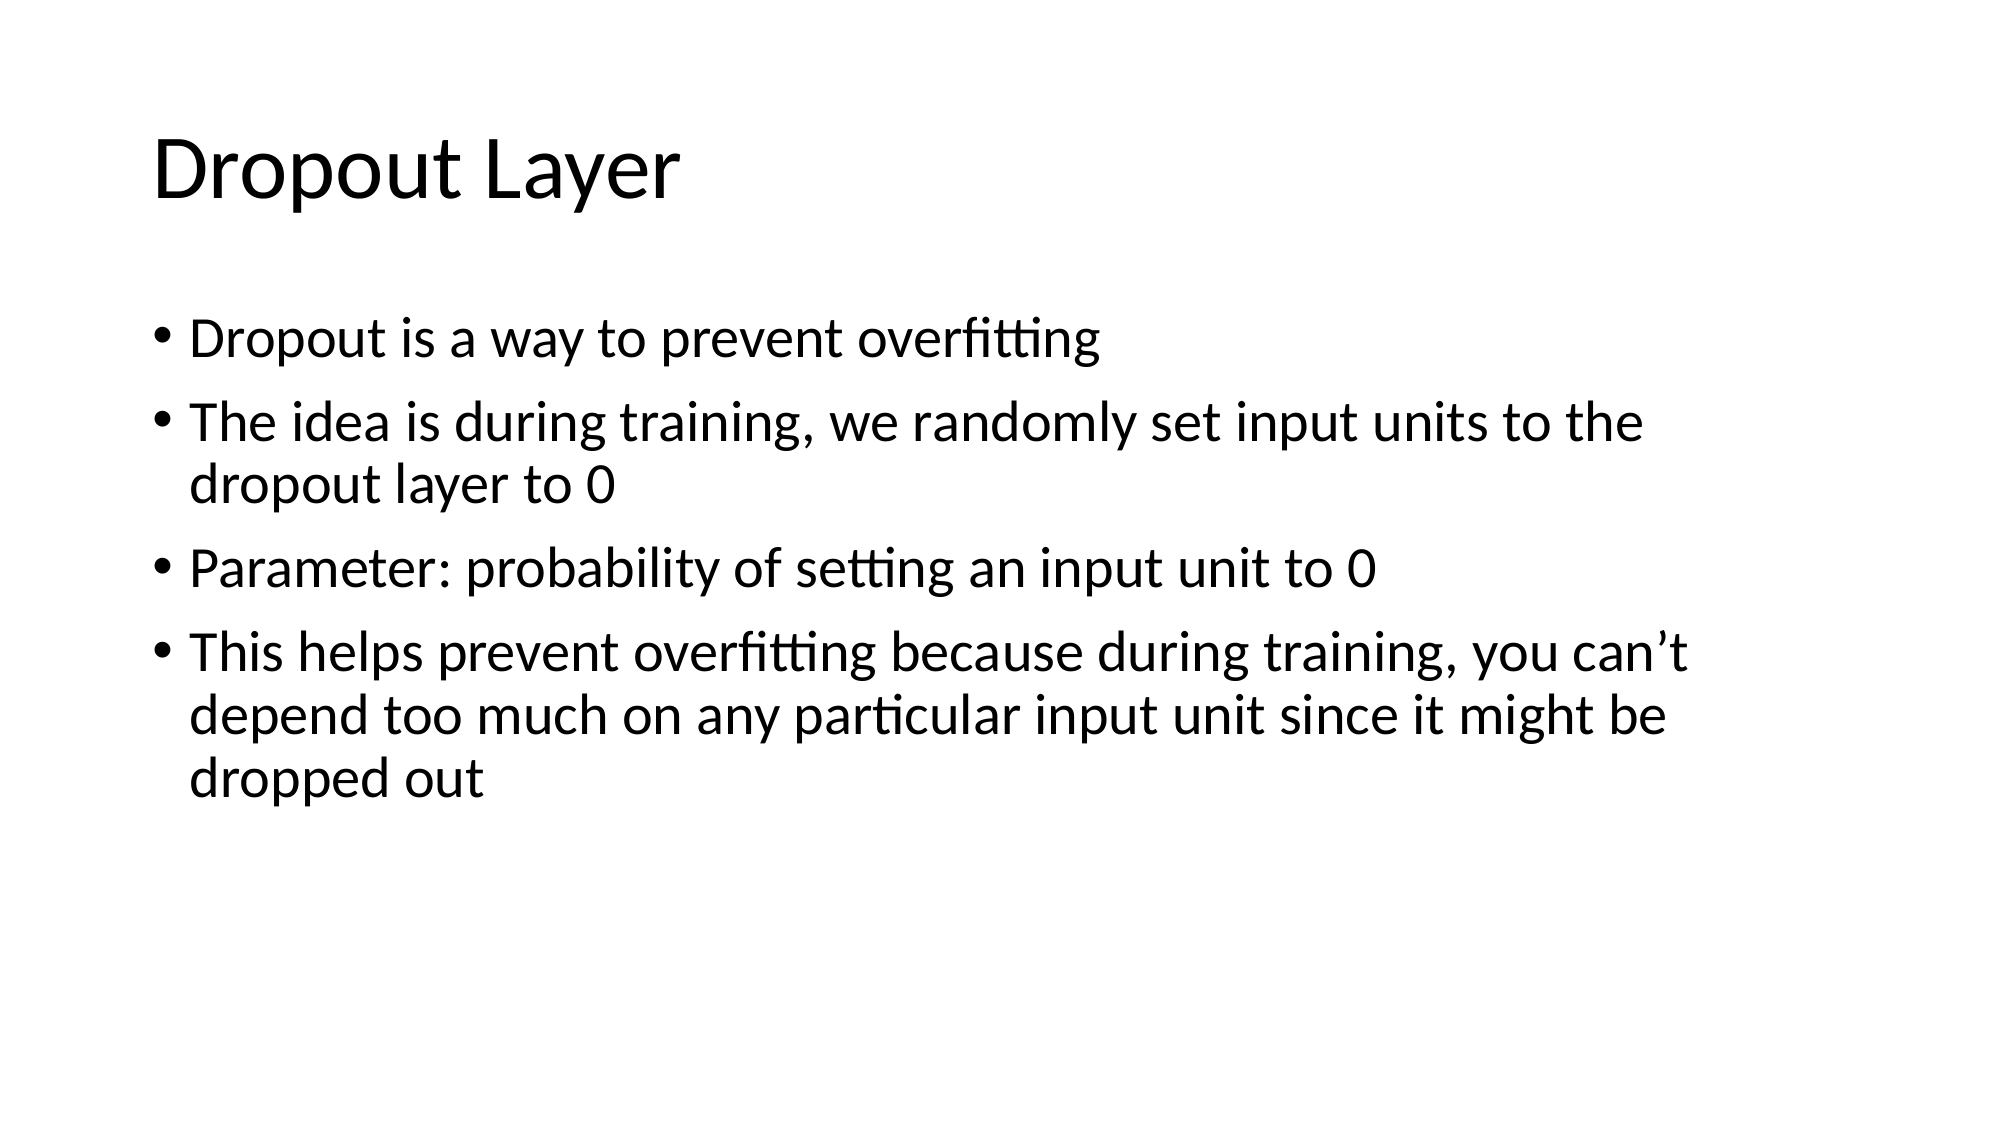

# Dropout Layer
Dropout is a way to prevent overfitting
The idea is during training, we randomly set input units to the dropout layer to 0
Parameter: probability of setting an input unit to 0
This helps prevent overfitting because during training, you can’t depend too much on any particular input unit since it might be dropped out